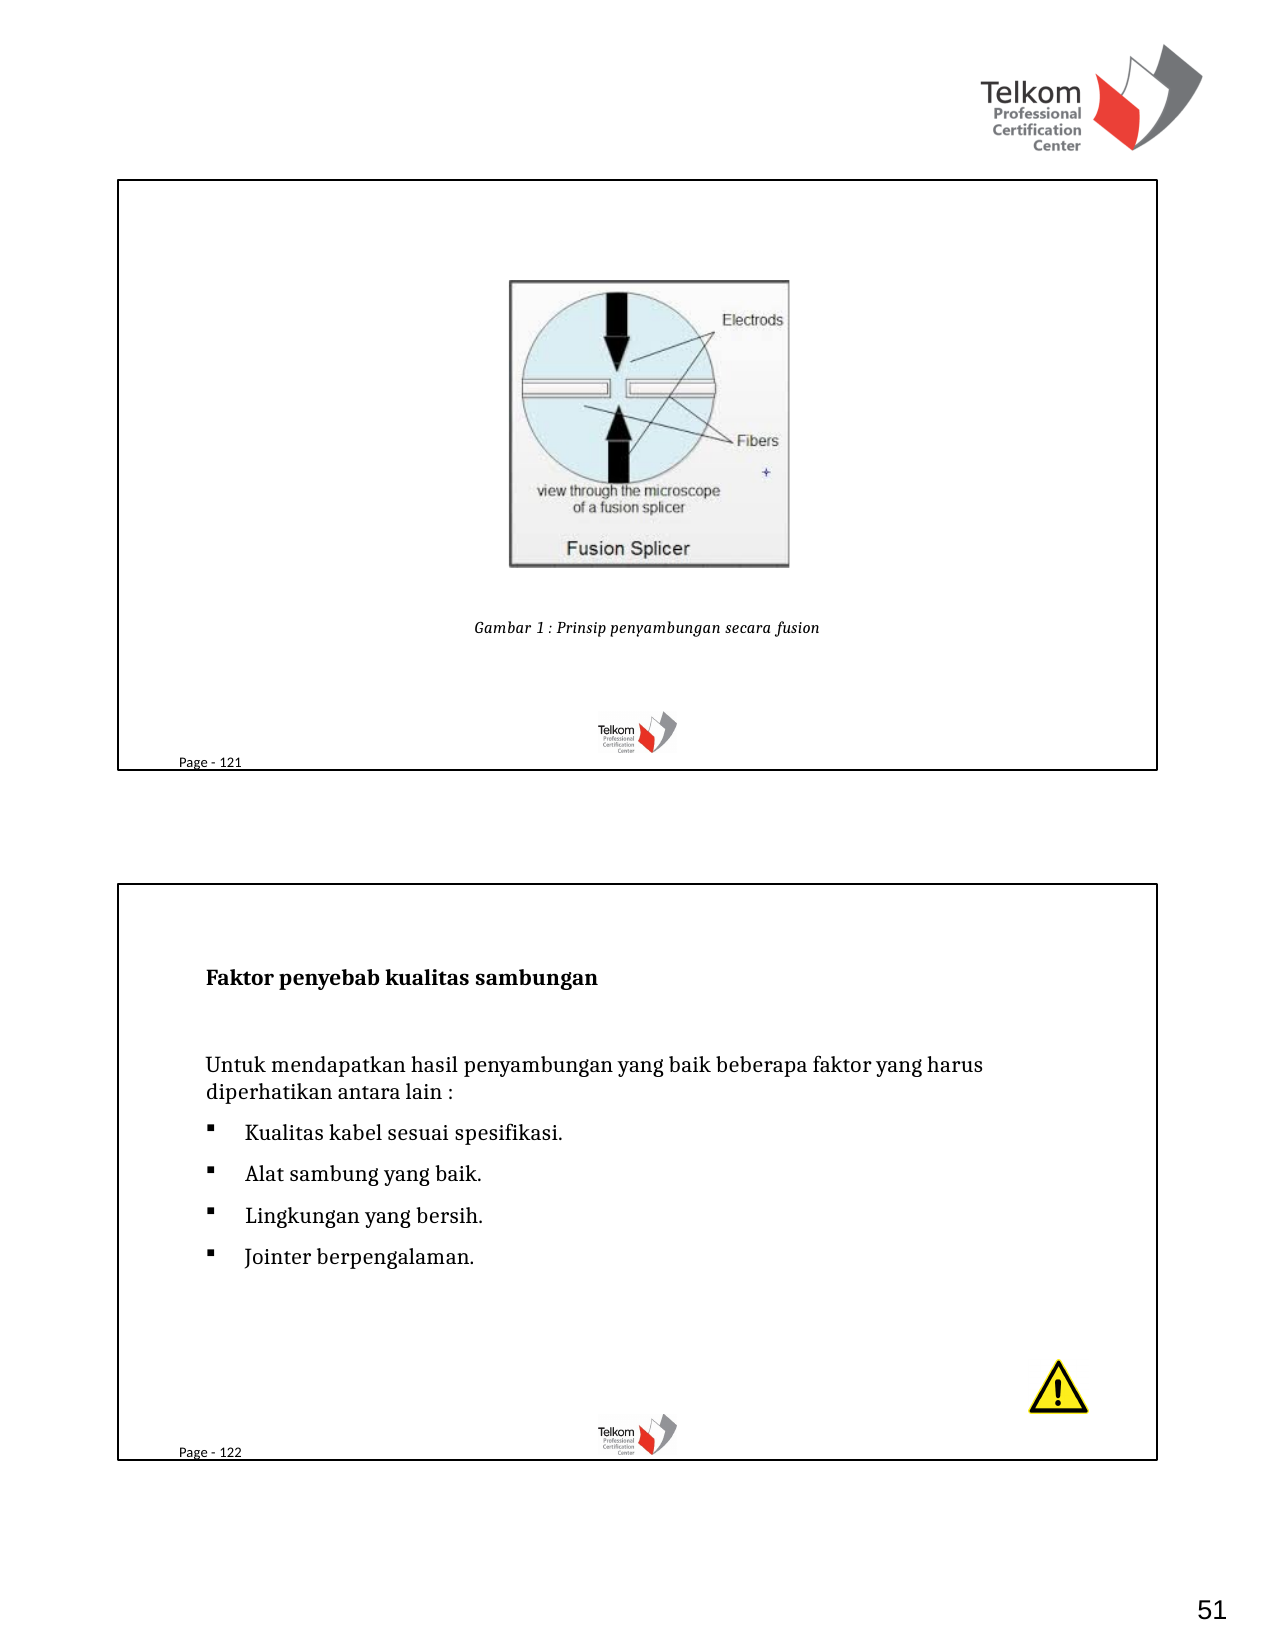

Gambar 1 : Prinsip penyambungan secara fusion

Page - 121

Faktor penyebab kualitas sambungan

Untuk mendapatkan hasil penyambungan yang baik beberapa faktor yang harus  diperhatikan antara lain :
Kualitas kabel sesuai spesifikasi.
Alat sambung yang baik.
Lingkungan yang bersih.
Jointer berpengalaman.

Page - 122

51